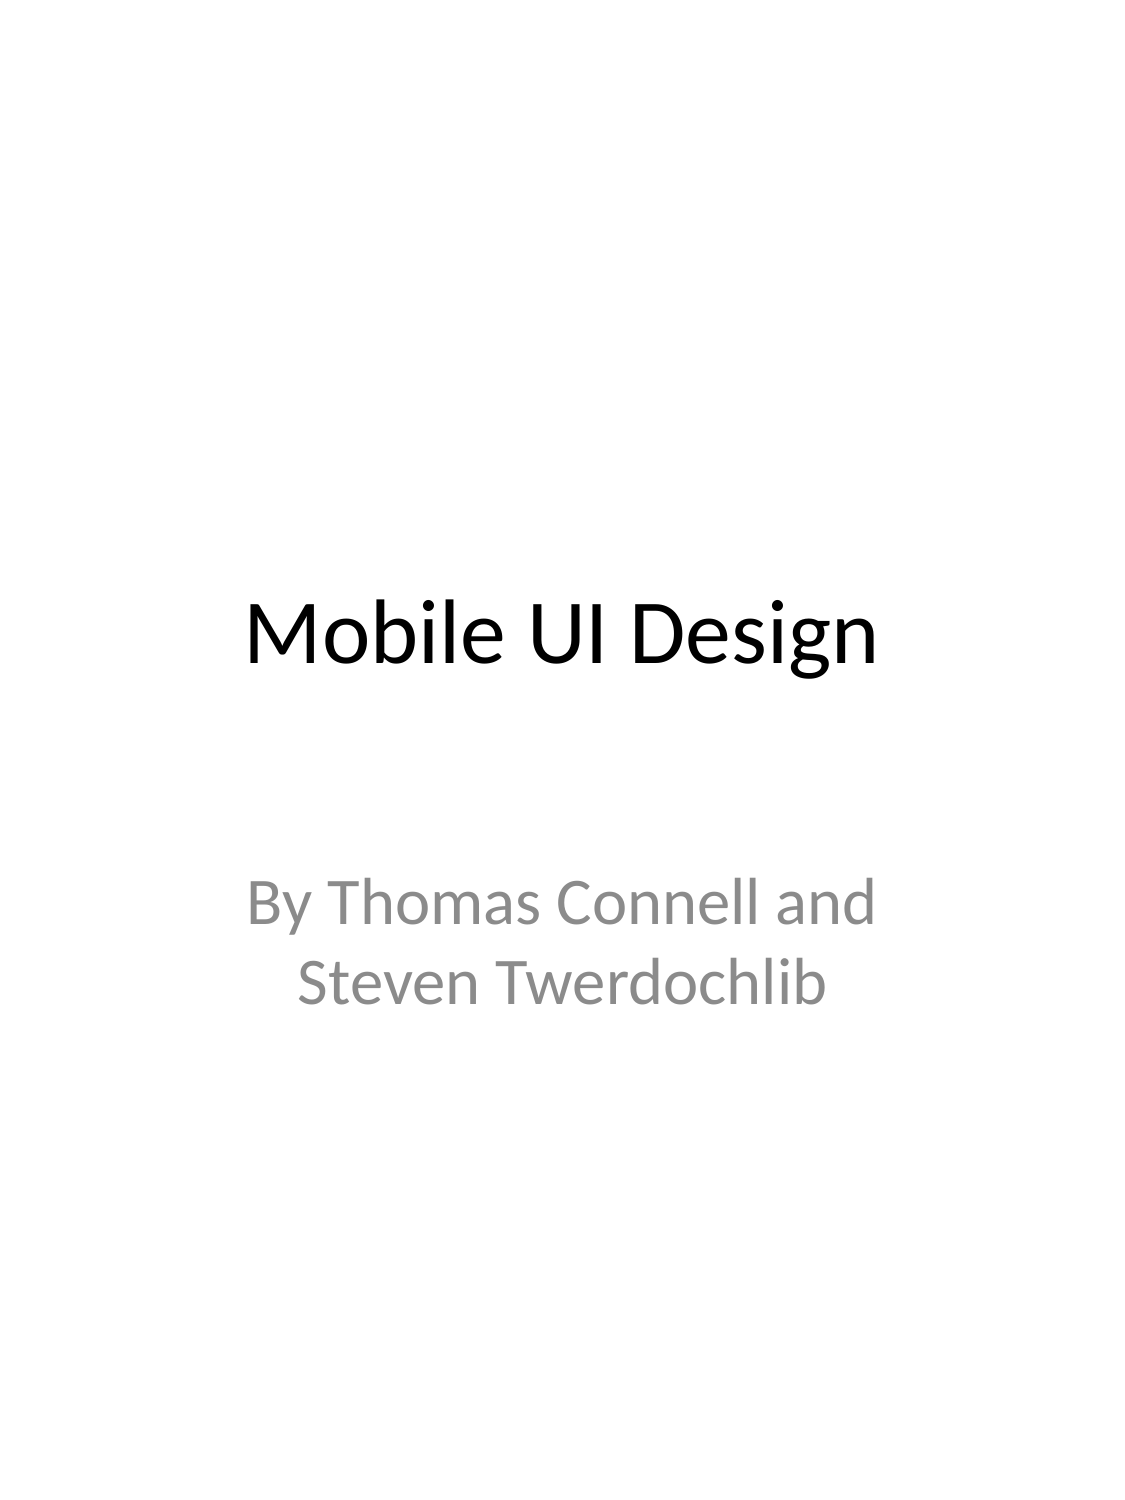

# Mobile UI Design
By Thomas Connell and Steven Twerdochlib